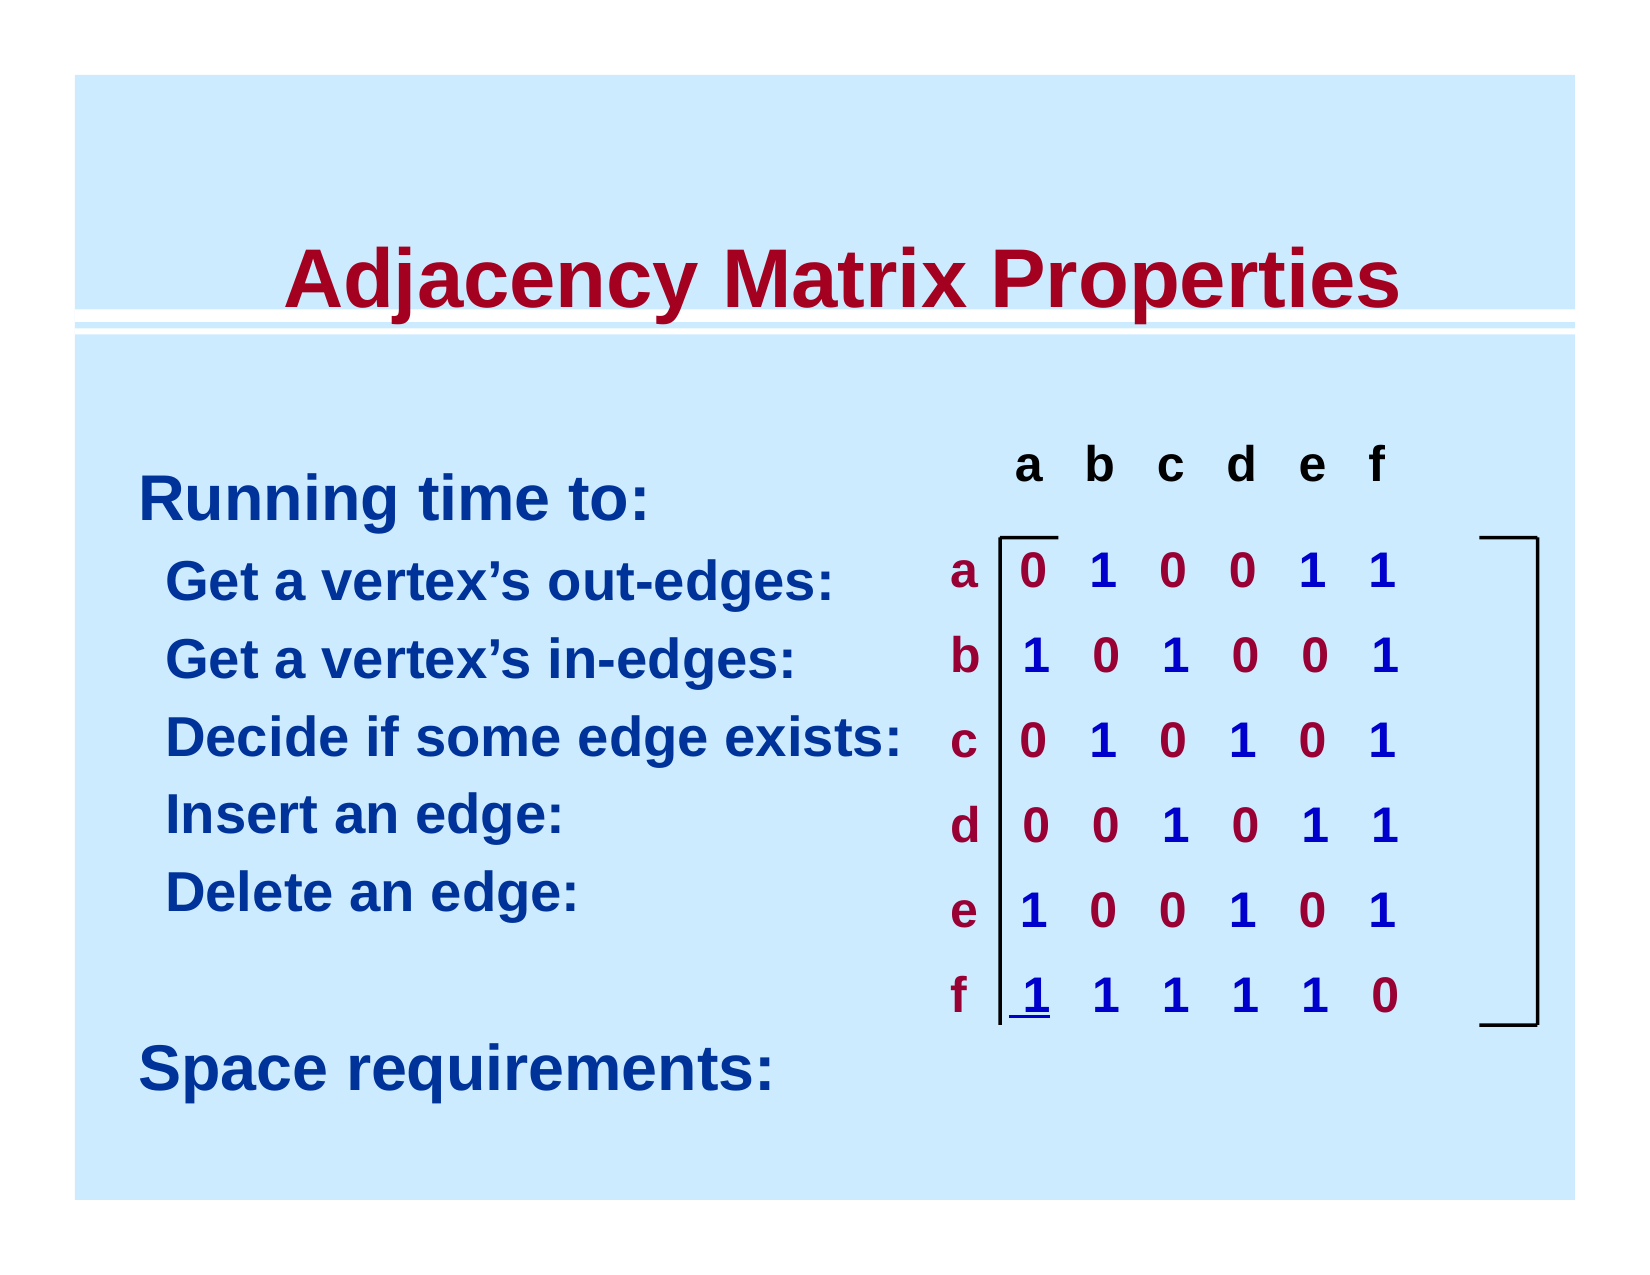

# Adjacency Matrix Properties
a   b   c   d   e   f
Running time to:
Get a vertex’s out-edges:
Get a vertex’s in-edges:
Decide if some edge exists:
Insert an edge:
Delete an edge:

Space requirements:

Best for sparse or dense graphs?

a   0   1   0   0   1   1
b   1   0   1   0   0   1
c   0   1   0   1   0   1
d   0   0   1   0   1   1
e   1   0   0   1   0   1
f    1   1   1   1   1   0

40
July 23, 2012
CSE 332 Data Abstractions, Summer 2012